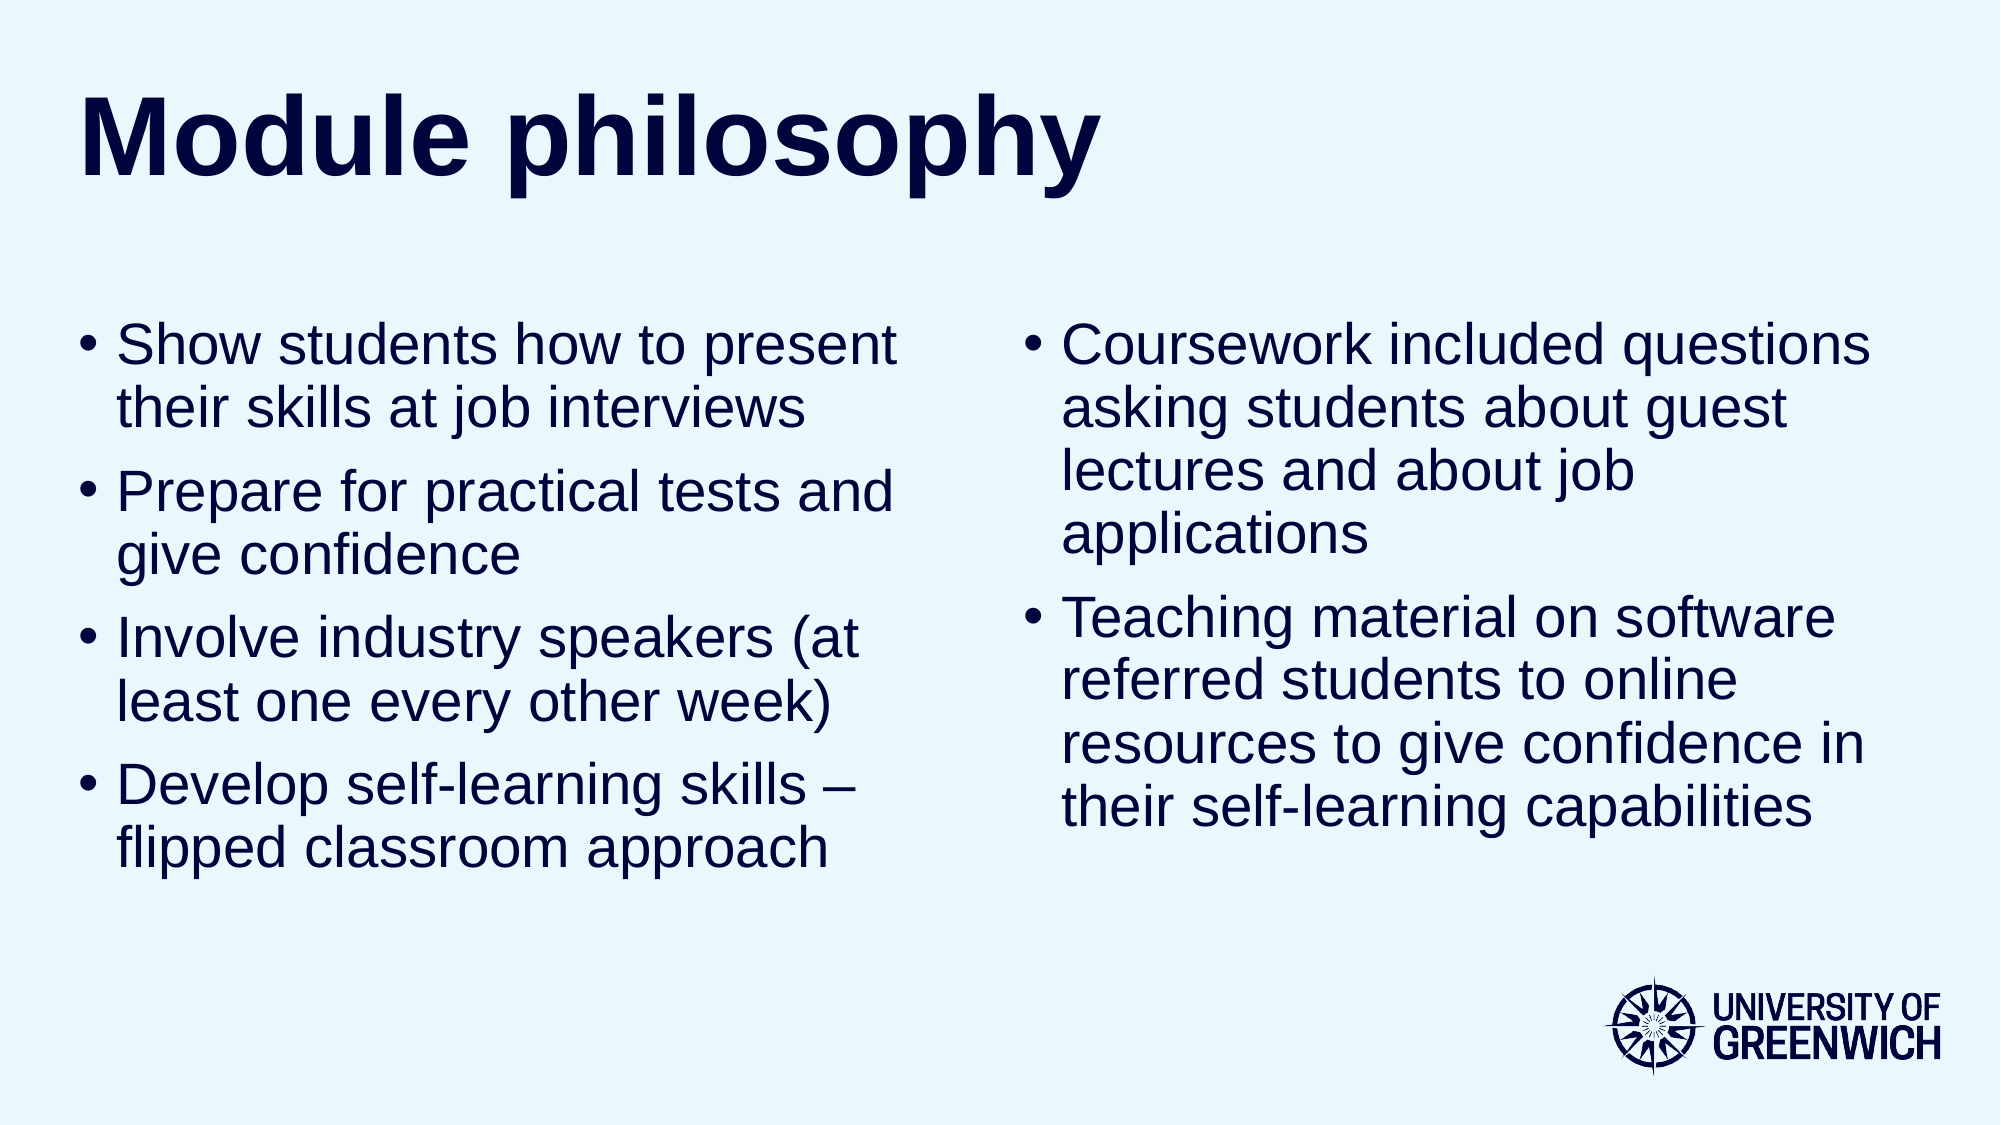

# Module philosophy
Show students how to present their skills at job interviews
Prepare for practical tests and give confidence
Involve industry speakers (at least one every other week)
Develop self-learning skills – flipped classroom approach
Coursework included questions asking students about guest lectures and about job applications
Teaching material on software referred students to online resources to give confidence in their self-learning capabilities